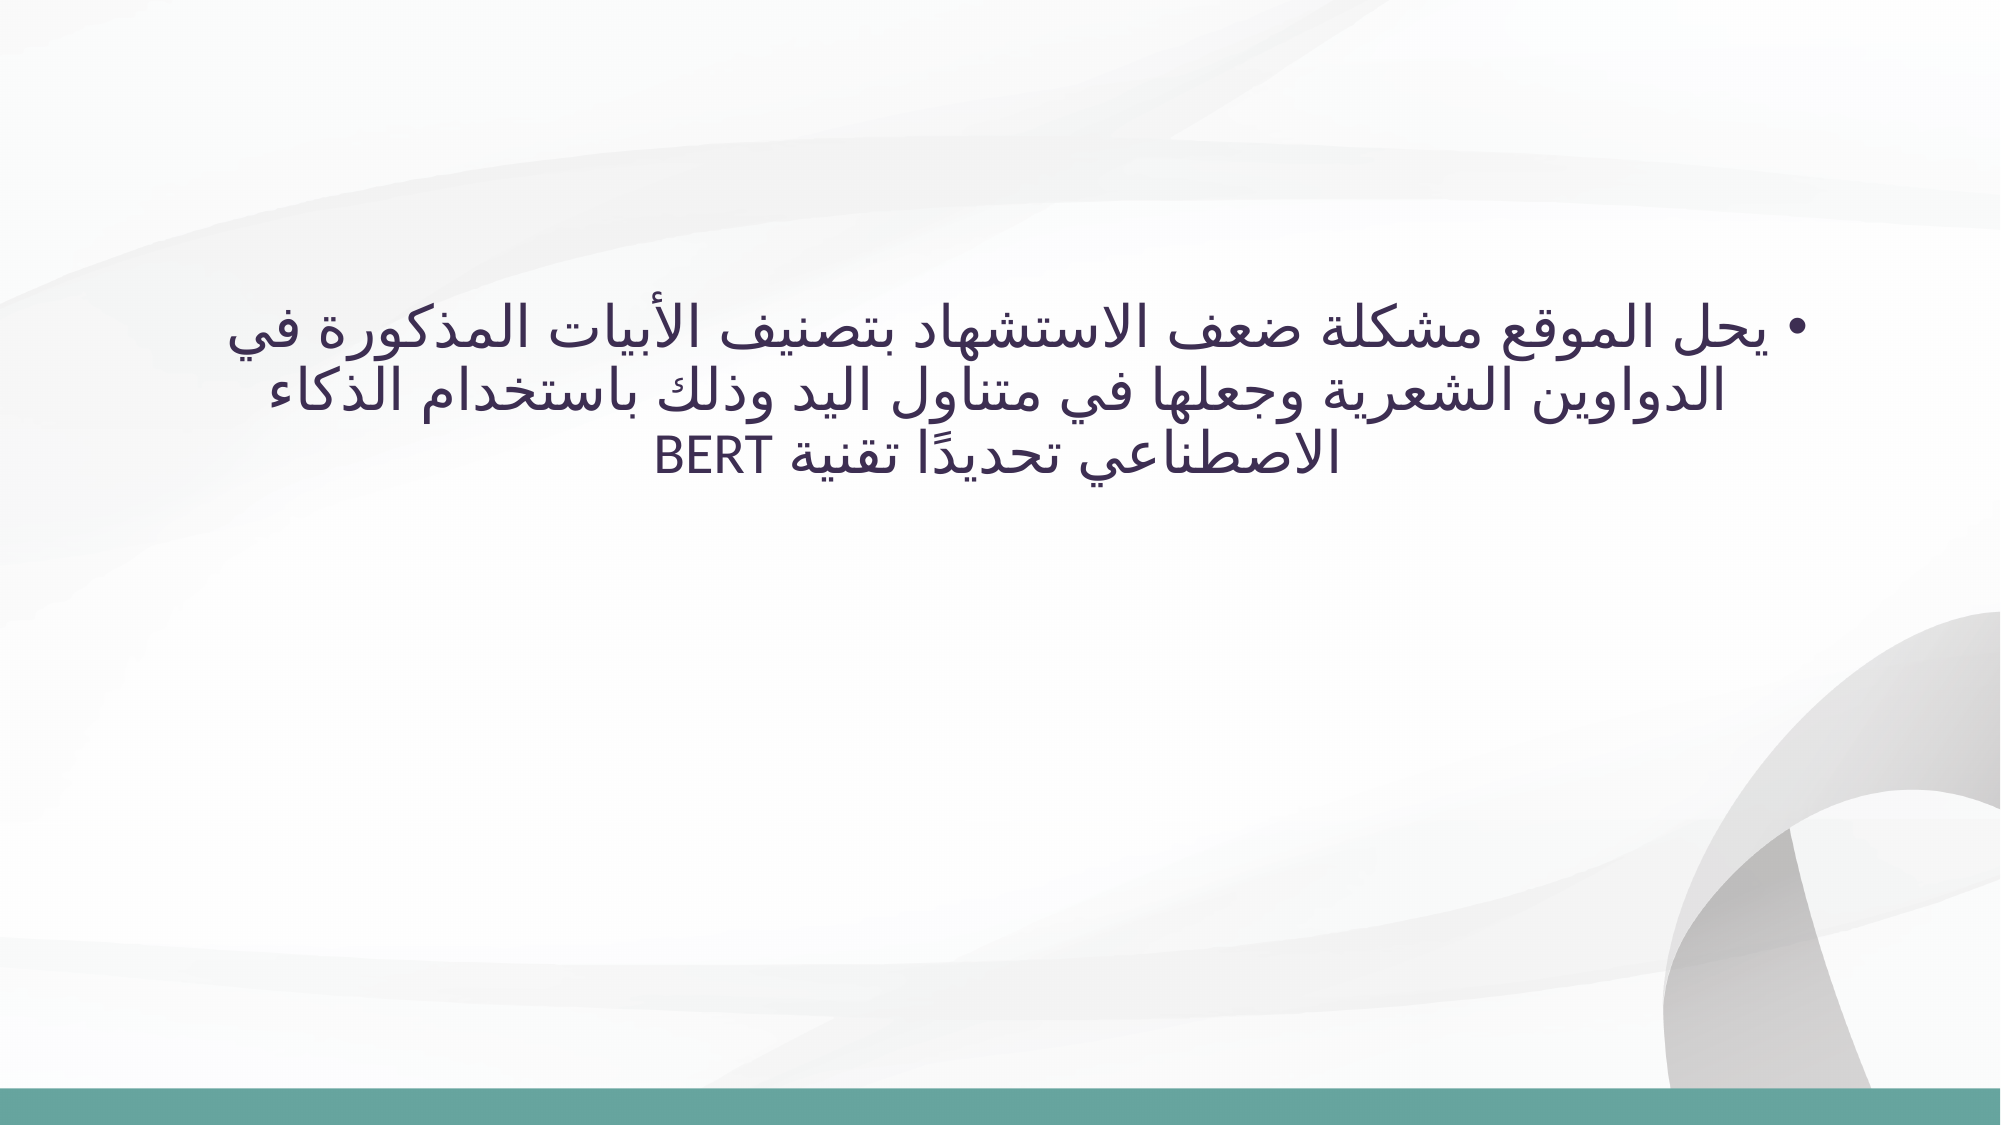

يحل الموقع مشكلة ضعف الاستشهاد بتصنيف الأبيات المذكورة في الدواوين الشعرية وجعلها في متناول اليد وذلك باستخدام الذكاء الاصطناعي تحديدًا تقنية BERT